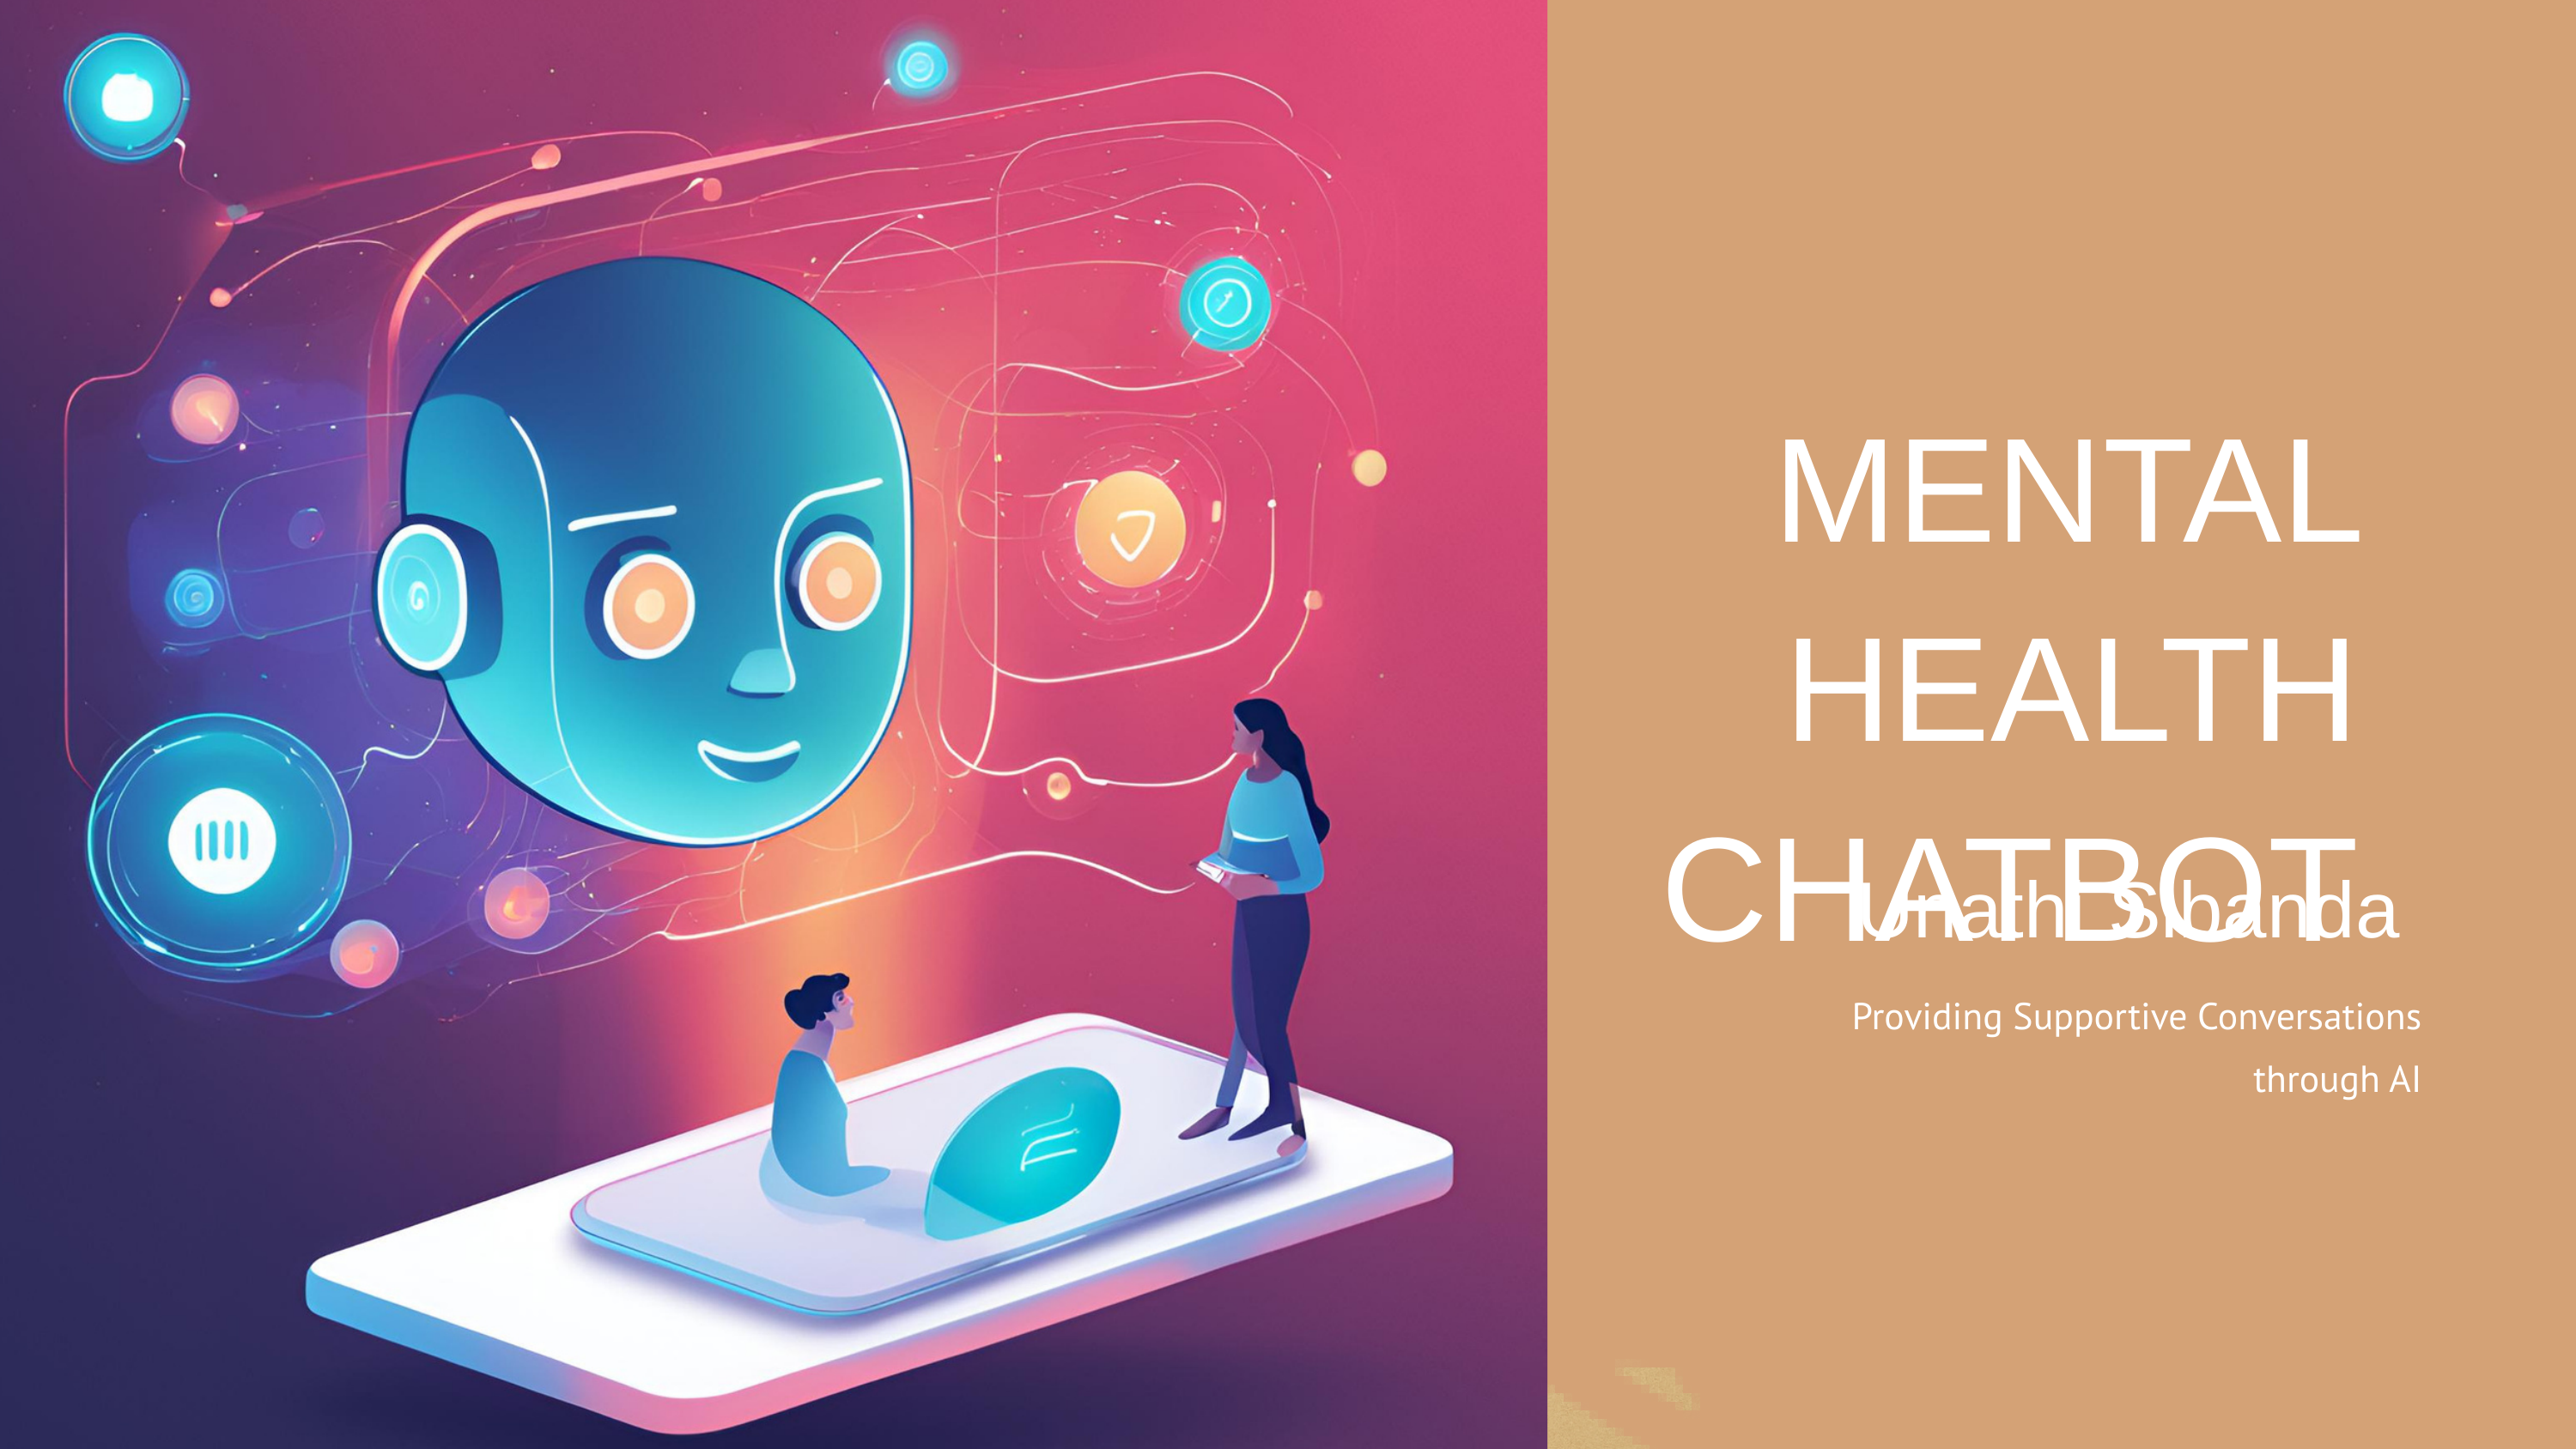

MENTAL HEALTH CHATBOT
Unathi Sibanda
Providing Supportive Conversations through AI